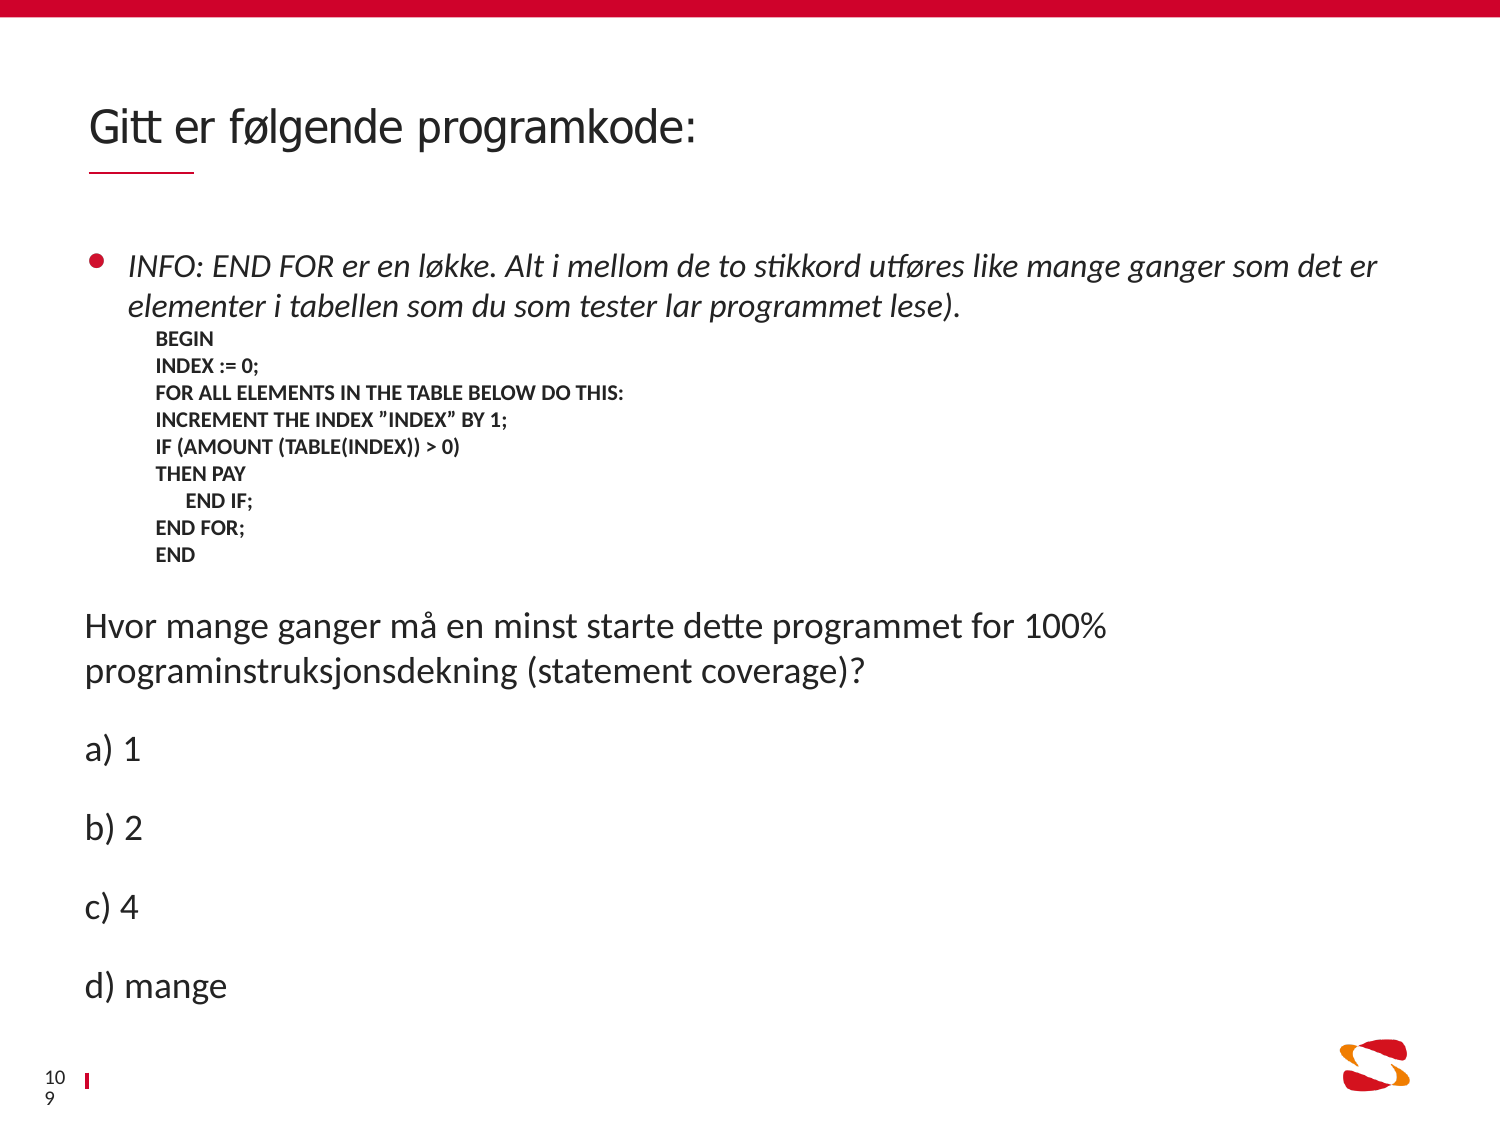

# Gitt er følgende programkode:
INFO: END FOR er en løkke. Alt i mellom de to stikkord utføres like mange ganger som det er elementer i tabellen som du som tester lar programmet lese).
BEGIN
	INDEX := 0;
FOR ALL ELEMENTS IN THE TABLE BELOW DO THIS:
	INCREMENT THE INDEX ”INDEX” BY 1;
		IF (AMOUNT (TABLE(INDEX)) > 0)
	THEN PAY
      END IF;
END FOR;
END
Hvor mange ganger må en minst starte dette programmet for 100% programinstruksjonsdekning (statement coverage)?
a) 1
b) 2
c) 4
d) mange

109